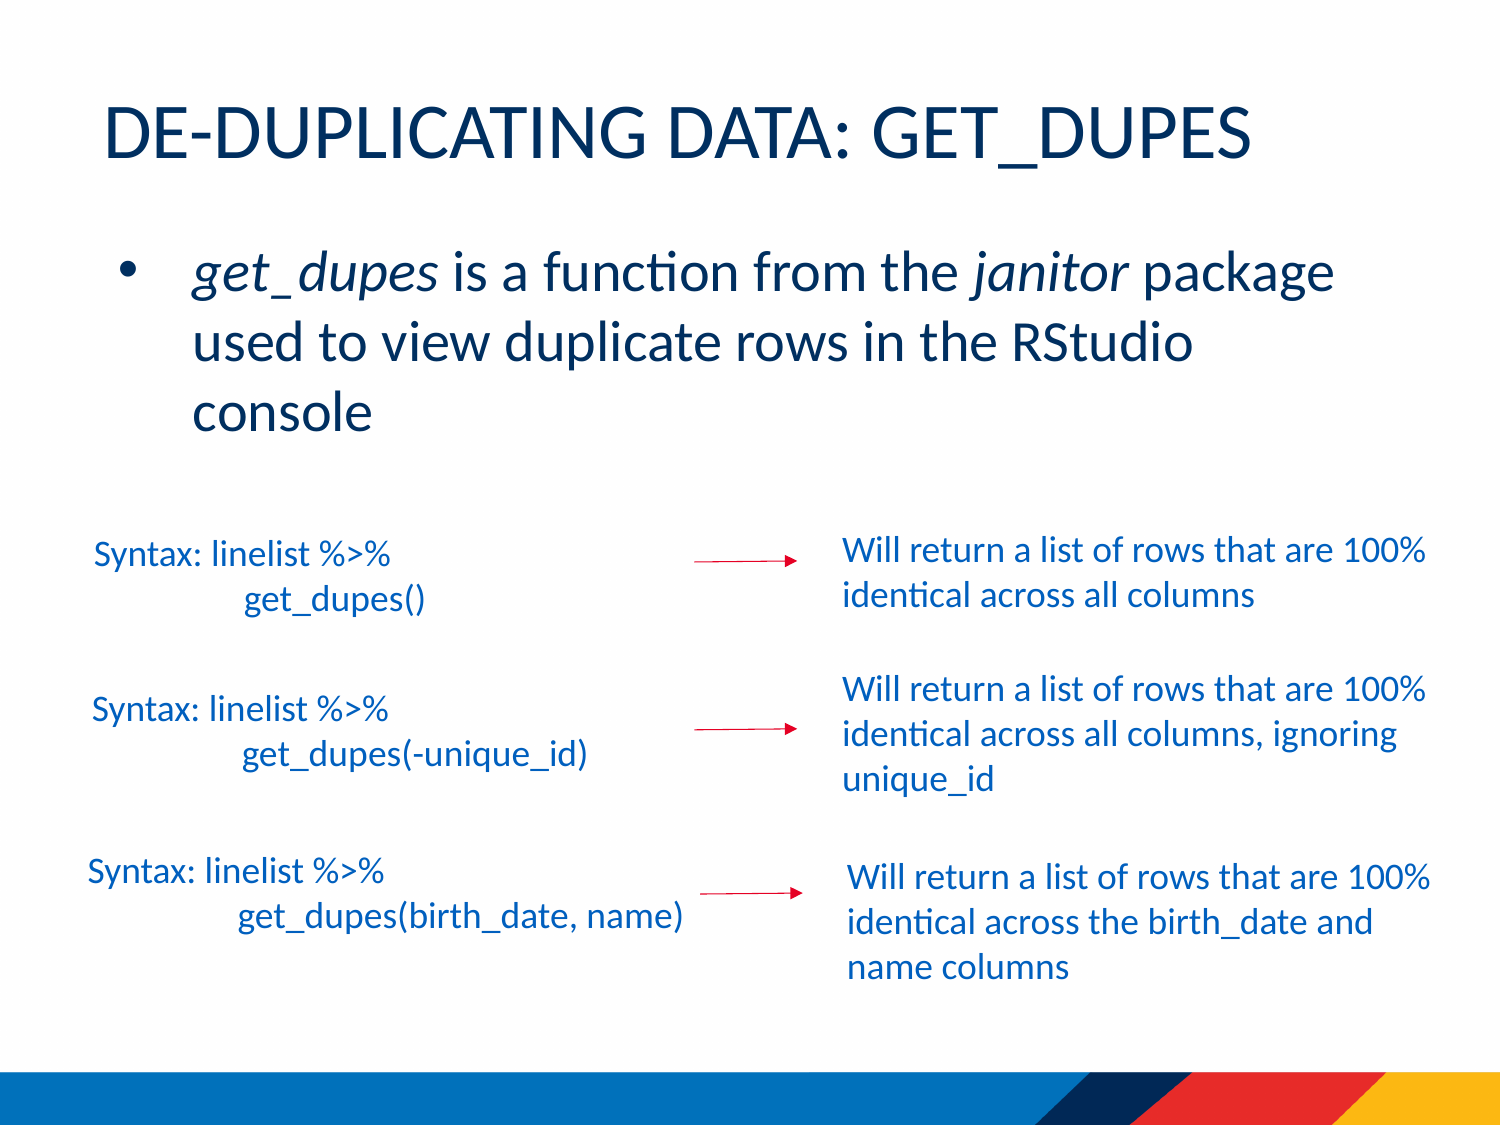

# De-duplicating data: GET_dupes
get_dupes is a function from the janitor package used to view duplicate rows in the RStudio console
Will return a list of rows that are 100% identical across all columns
Syntax: linelist %>%
	get_dupes()
Will return a list of rows that are 100% identical across all columns, ignoring unique_id
Syntax: linelist %>%
	get_dupes(-unique_id)
Syntax: linelist %>%
	get_dupes(birth_date, name)
Will return a list of rows that are 100% identical across the birth_date and name columns